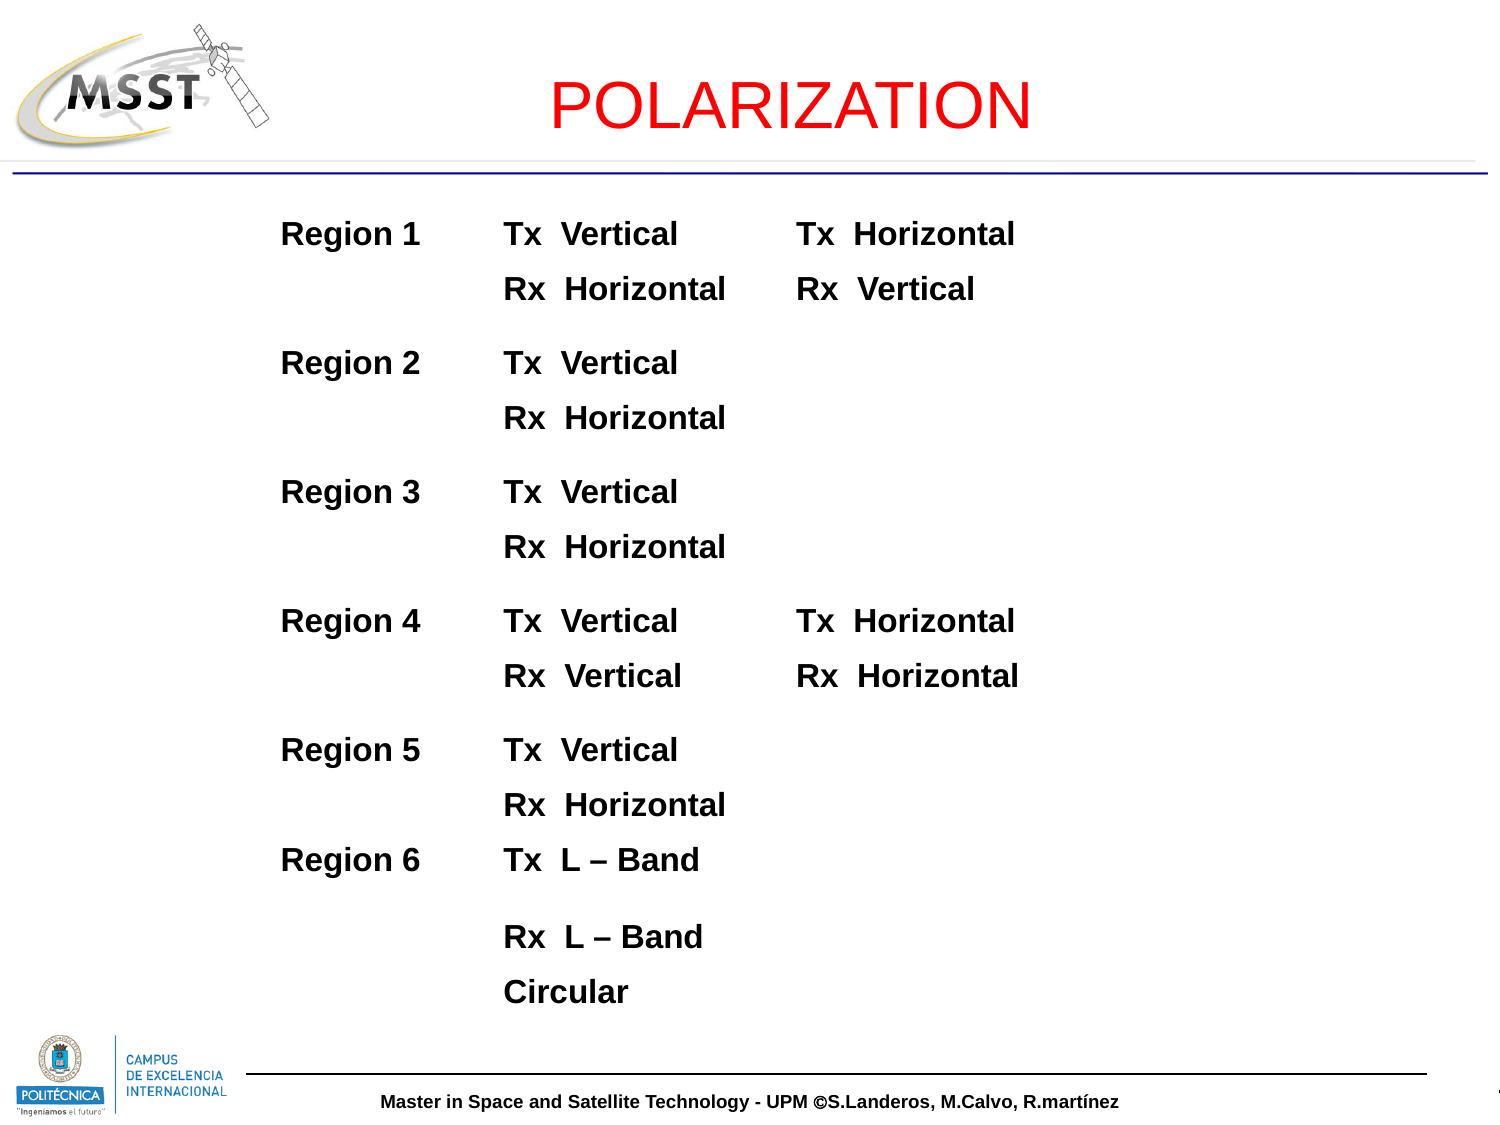

POLARIZATION
| Region 1 | Tx Vertical | Tx Horizontal |
| --- | --- | --- |
|  | Rx Horizontal | Rx Vertical |
| Region 2 | Tx Vertical |  |
|  | Rx Horizontal |  |
| Region 3 | Tx Vertical |  |
|  | Rx Horizontal |  |
| Region 4 | Tx Vertical | Tx Horizontal |
|  | Rx Vertical | Rx Horizontal |
| Region 5 | Tx Vertical |  |
|  | Rx Horizontal |  |
| Region 6 | Tx L – Band |  |
|  | Rx L – Band |  |
|  | Circular |  |